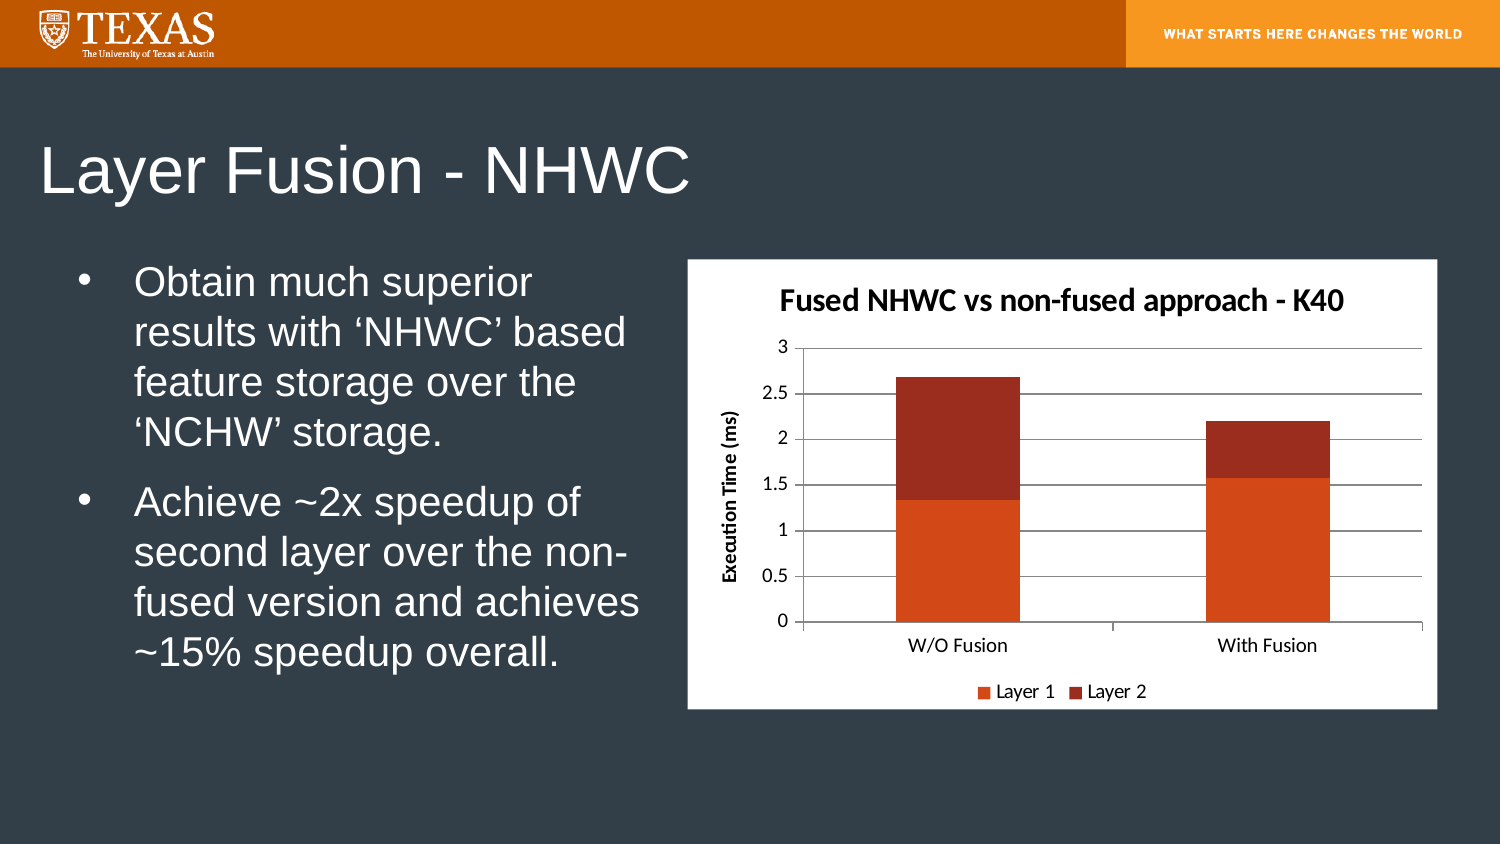

# Layer Fusion - NHWC
Obtain much superior results with ‘NHWC’ based feature storage over the ‘NCHW’ storage.

Achieve ~2x speedup of second layer over the non-fused version and achieves ~15% speedup overall.

### Chart: Fused NHWC vs non-fused approach - K40

| Category |  |  |
|---|---|---|
| W/O Fusion | 1.34 | 1.34 |
| With Fusion | 1.58 | 0.62 |